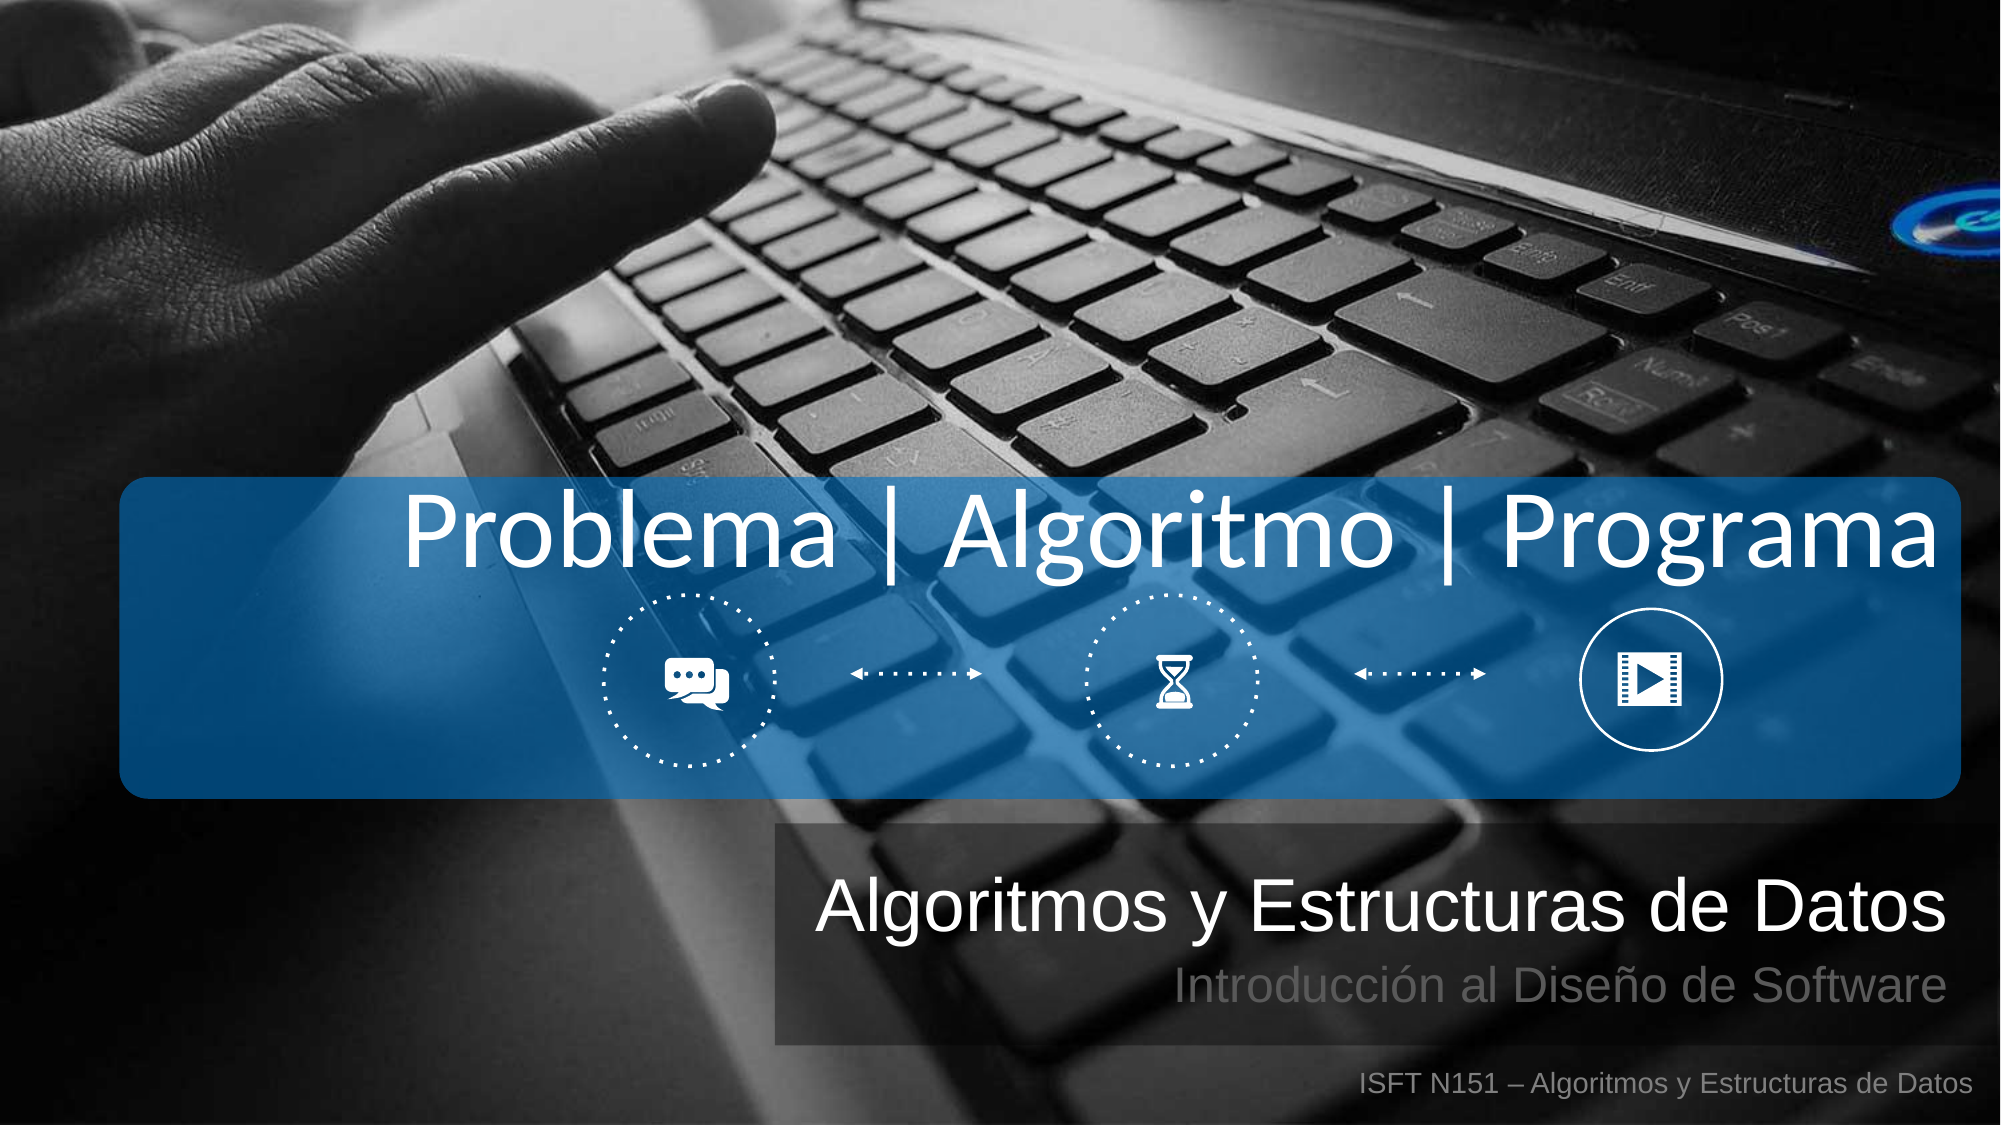

Problema | Algoritmo | Programa

Algoritmos y Estructuras de Datos
Introducción al Diseño de Software

ISFT N151 – Algoritmos y Estructuras de Datos